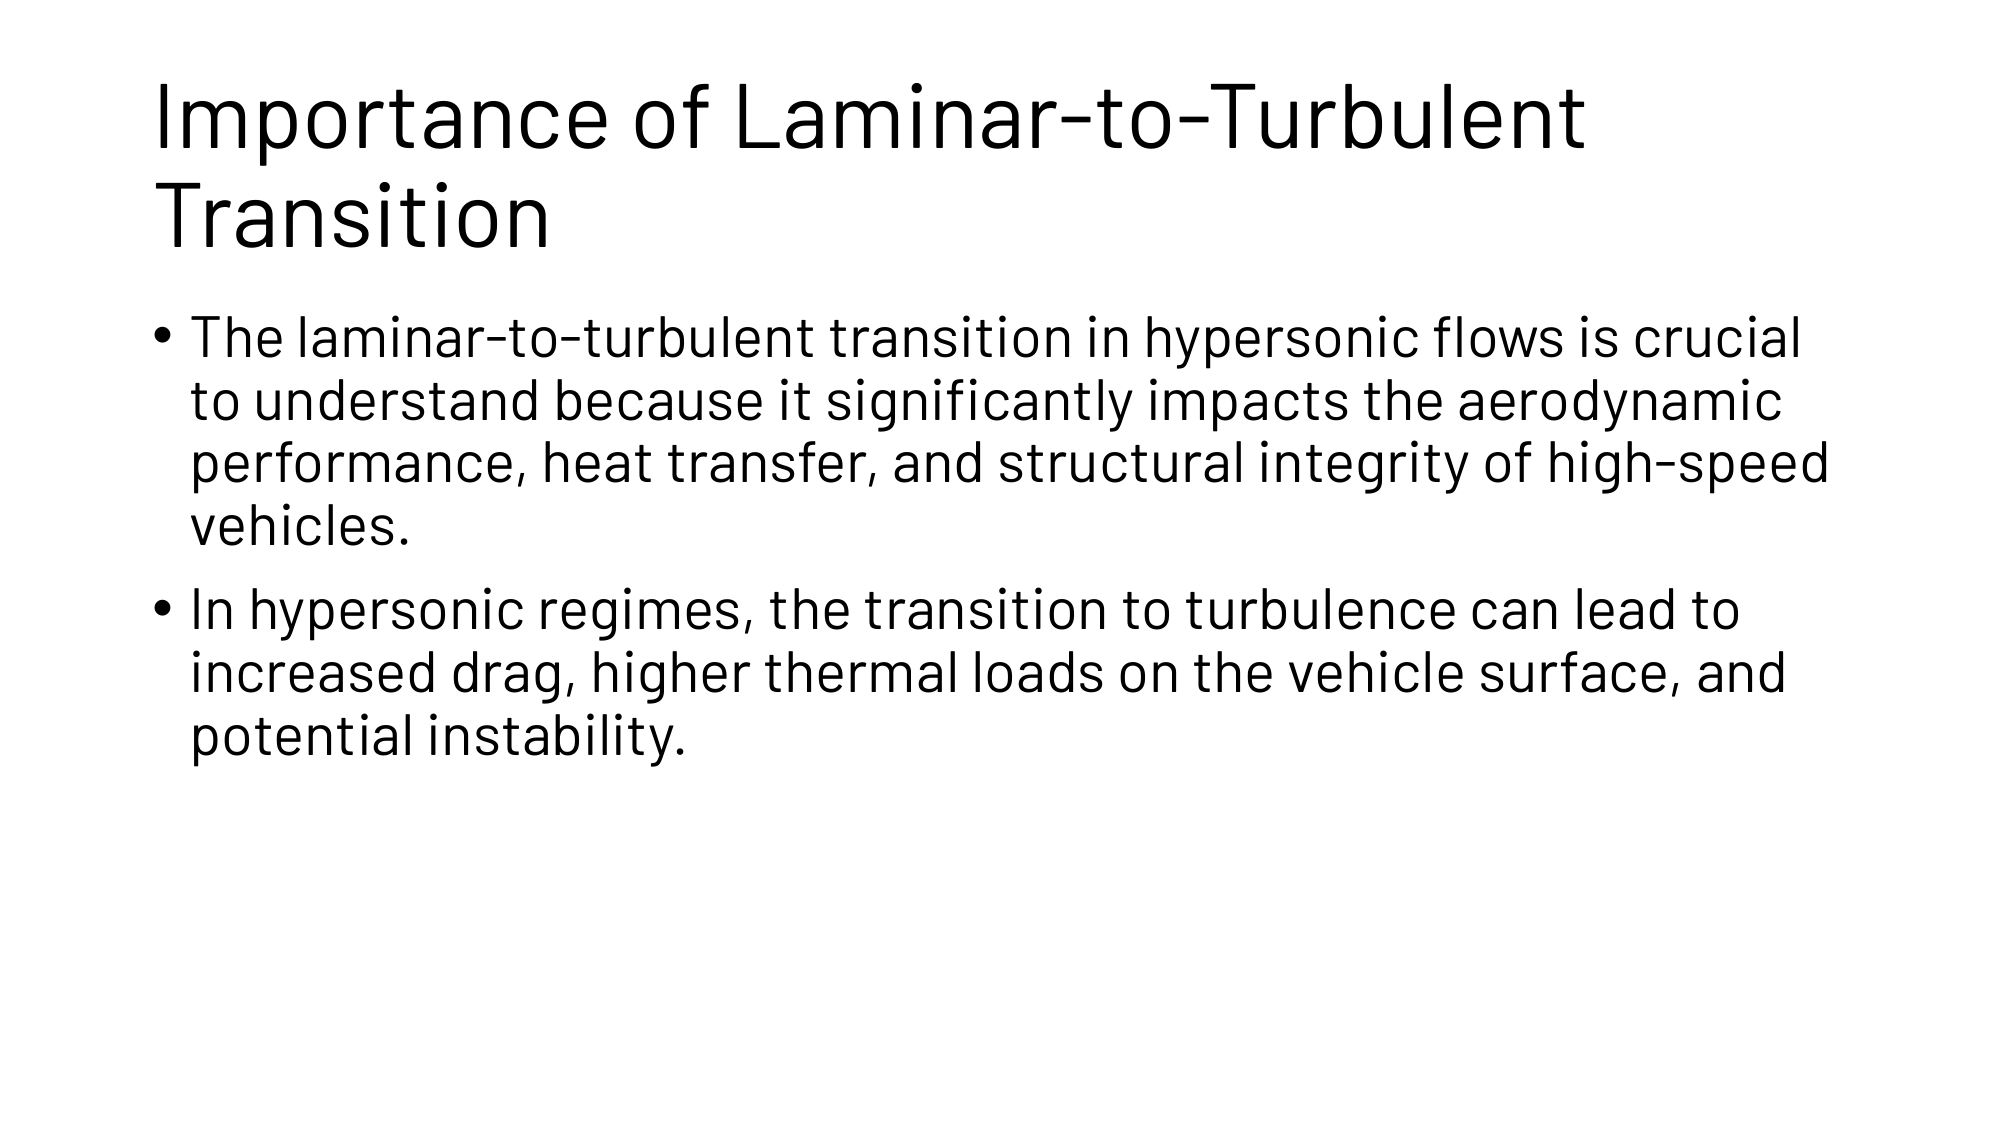

# Importance of Laminar-to-Turbulent Transition
The laminar-to-turbulent transition in hypersonic flows is crucial to understand because it significantly impacts the aerodynamic performance, heat transfer, and structural integrity of high-speed vehicles.
In hypersonic regimes, the transition to turbulence can lead to increased drag, higher thermal loads on the vehicle surface, and potential instability.